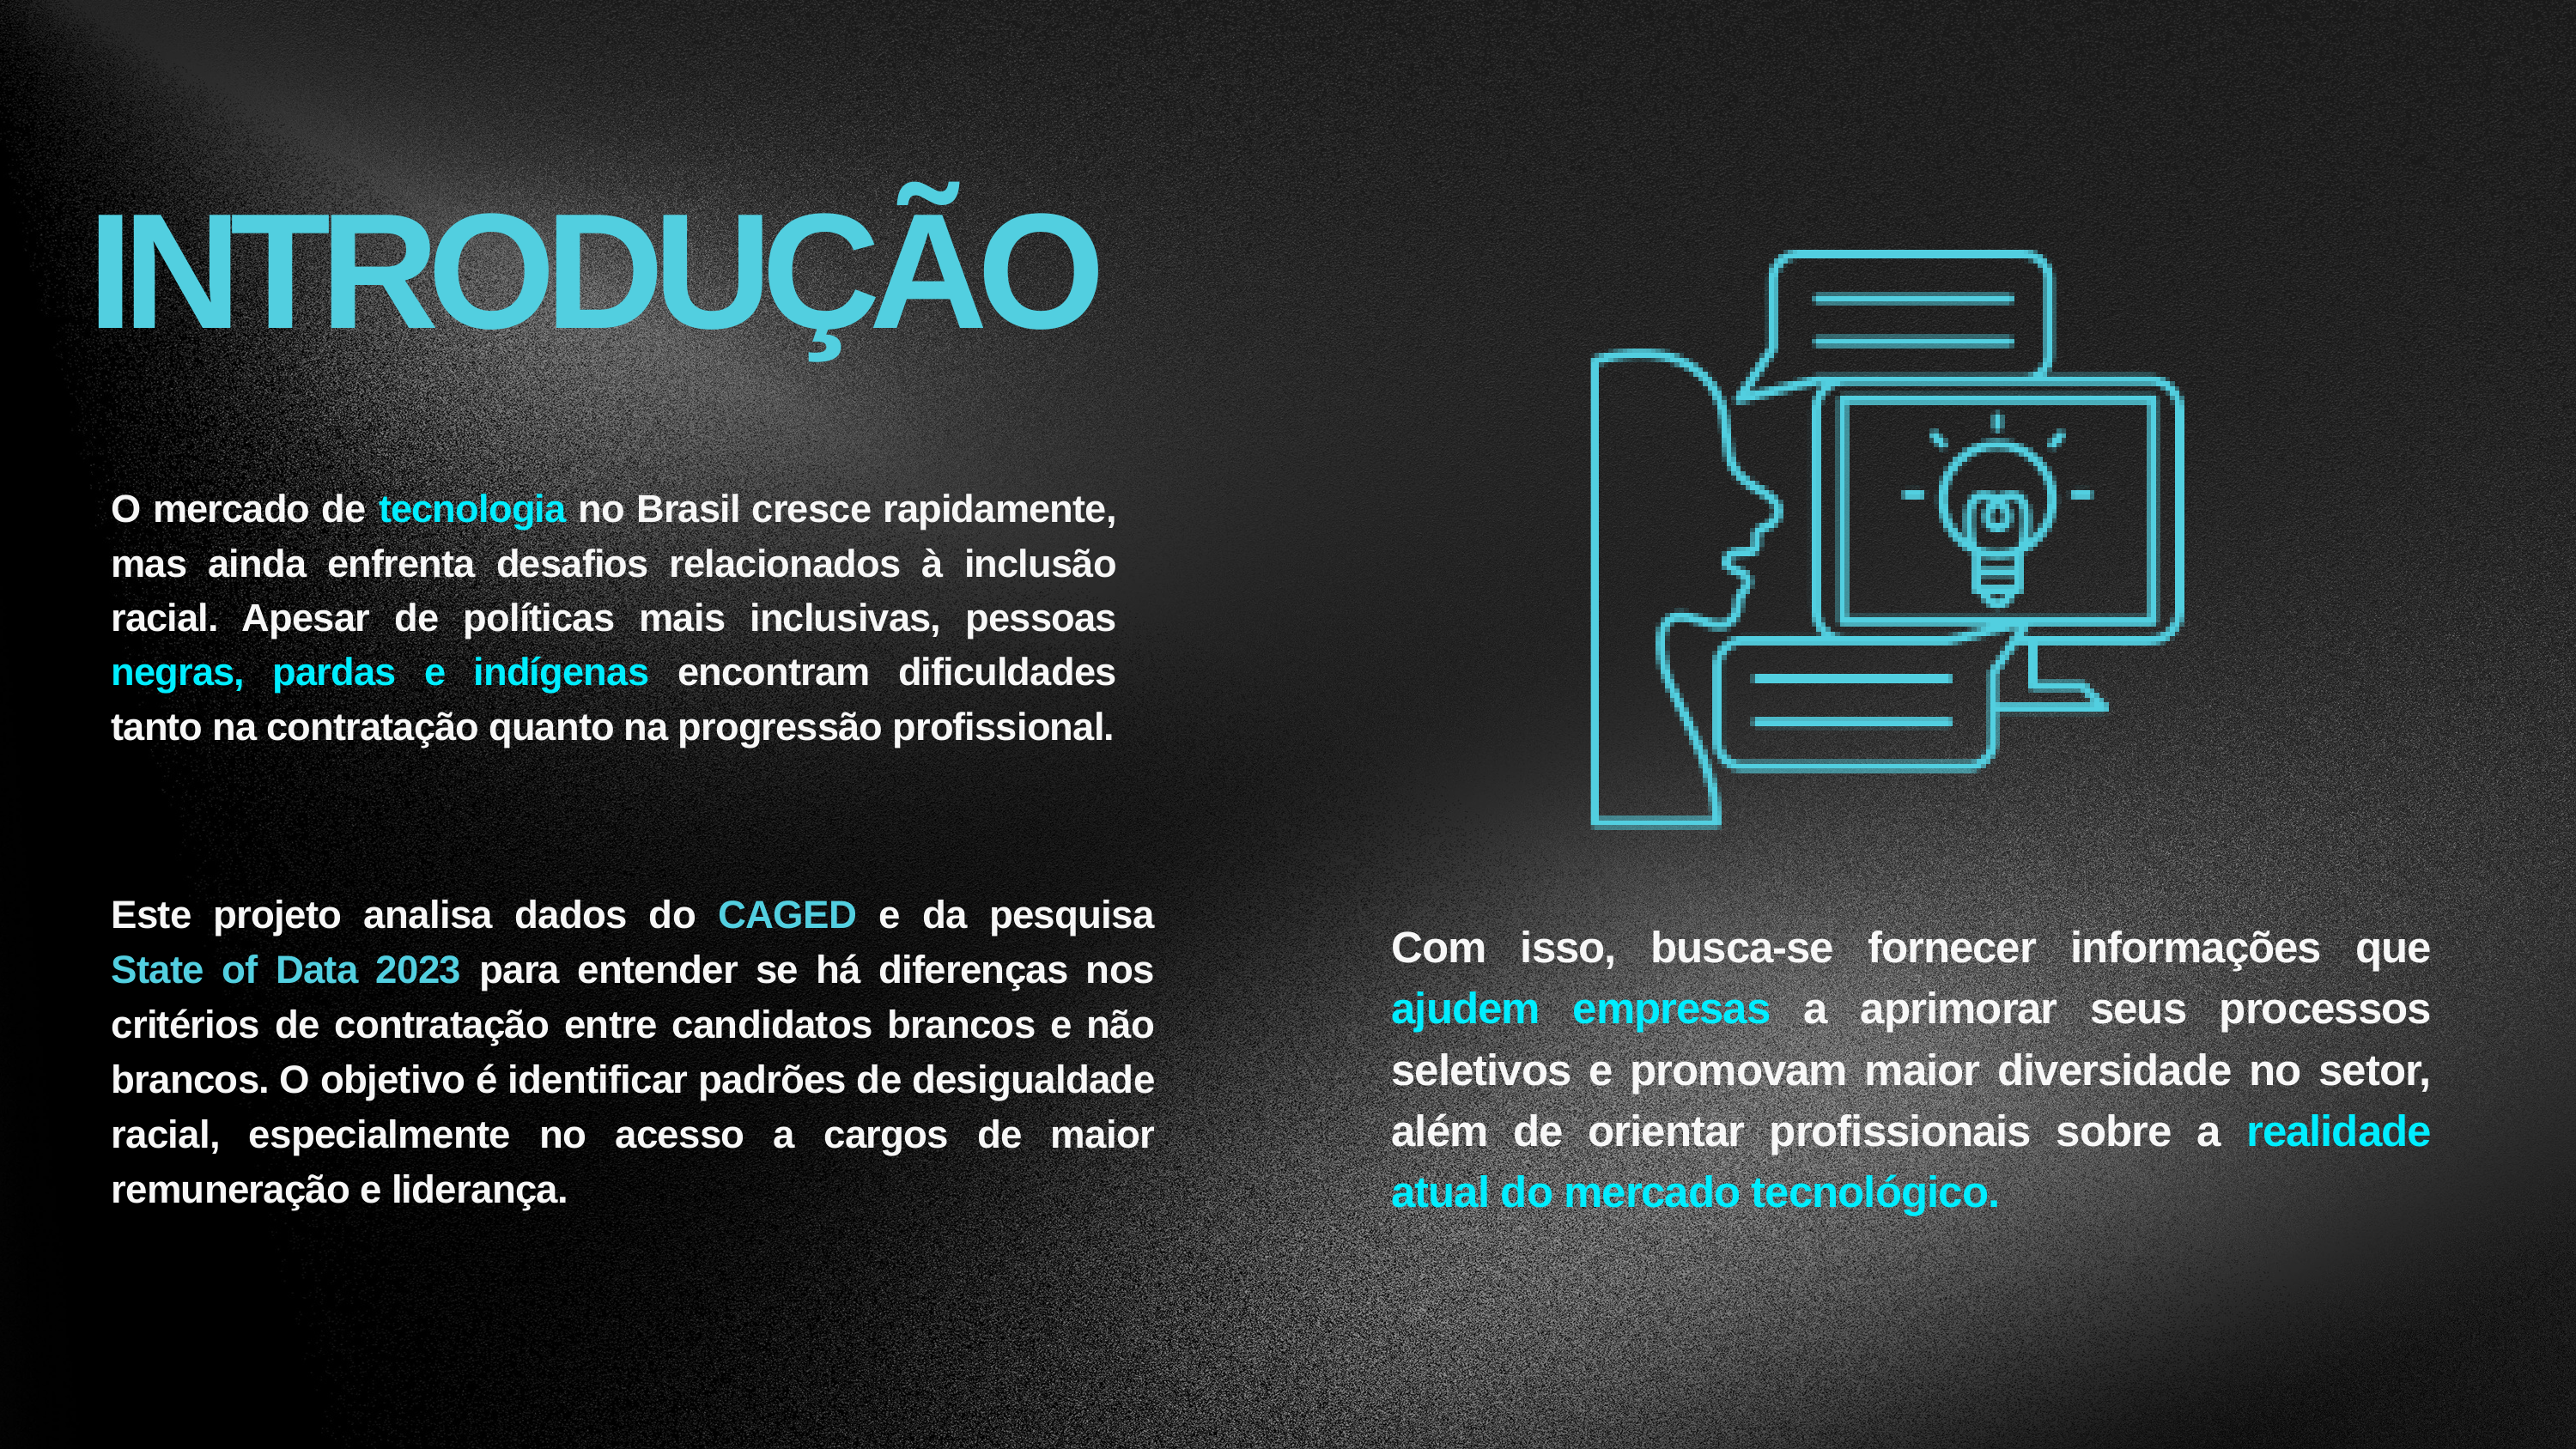

INTRODUÇÃO

O mercado de tecnologia no Brasil cresce rapidamente, mas ainda enfrenta desafios relacionados à inclusão racial. Apesar de políticas mais inclusivas, pessoas negras, pardas e indígenas encontram dificuldades tanto na contratação quanto na progressão profissional.

Este projeto analisa dados do CAGED e da pesquisa State of Data 2023 para entender se há diferenças nos critérios de contratação entre candidatos brancos e não brancos. O objetivo é identificar padrões de desigualdade racial, especialmente no acesso a cargos de maior remuneração e liderança.

Com isso, busca-se fornecer informações que ajudem empresas a aprimorar seus processos seletivos e promovam maior diversidade no setor, além de orientar profissionais sobre a realidade atual do mercado tecnológico.